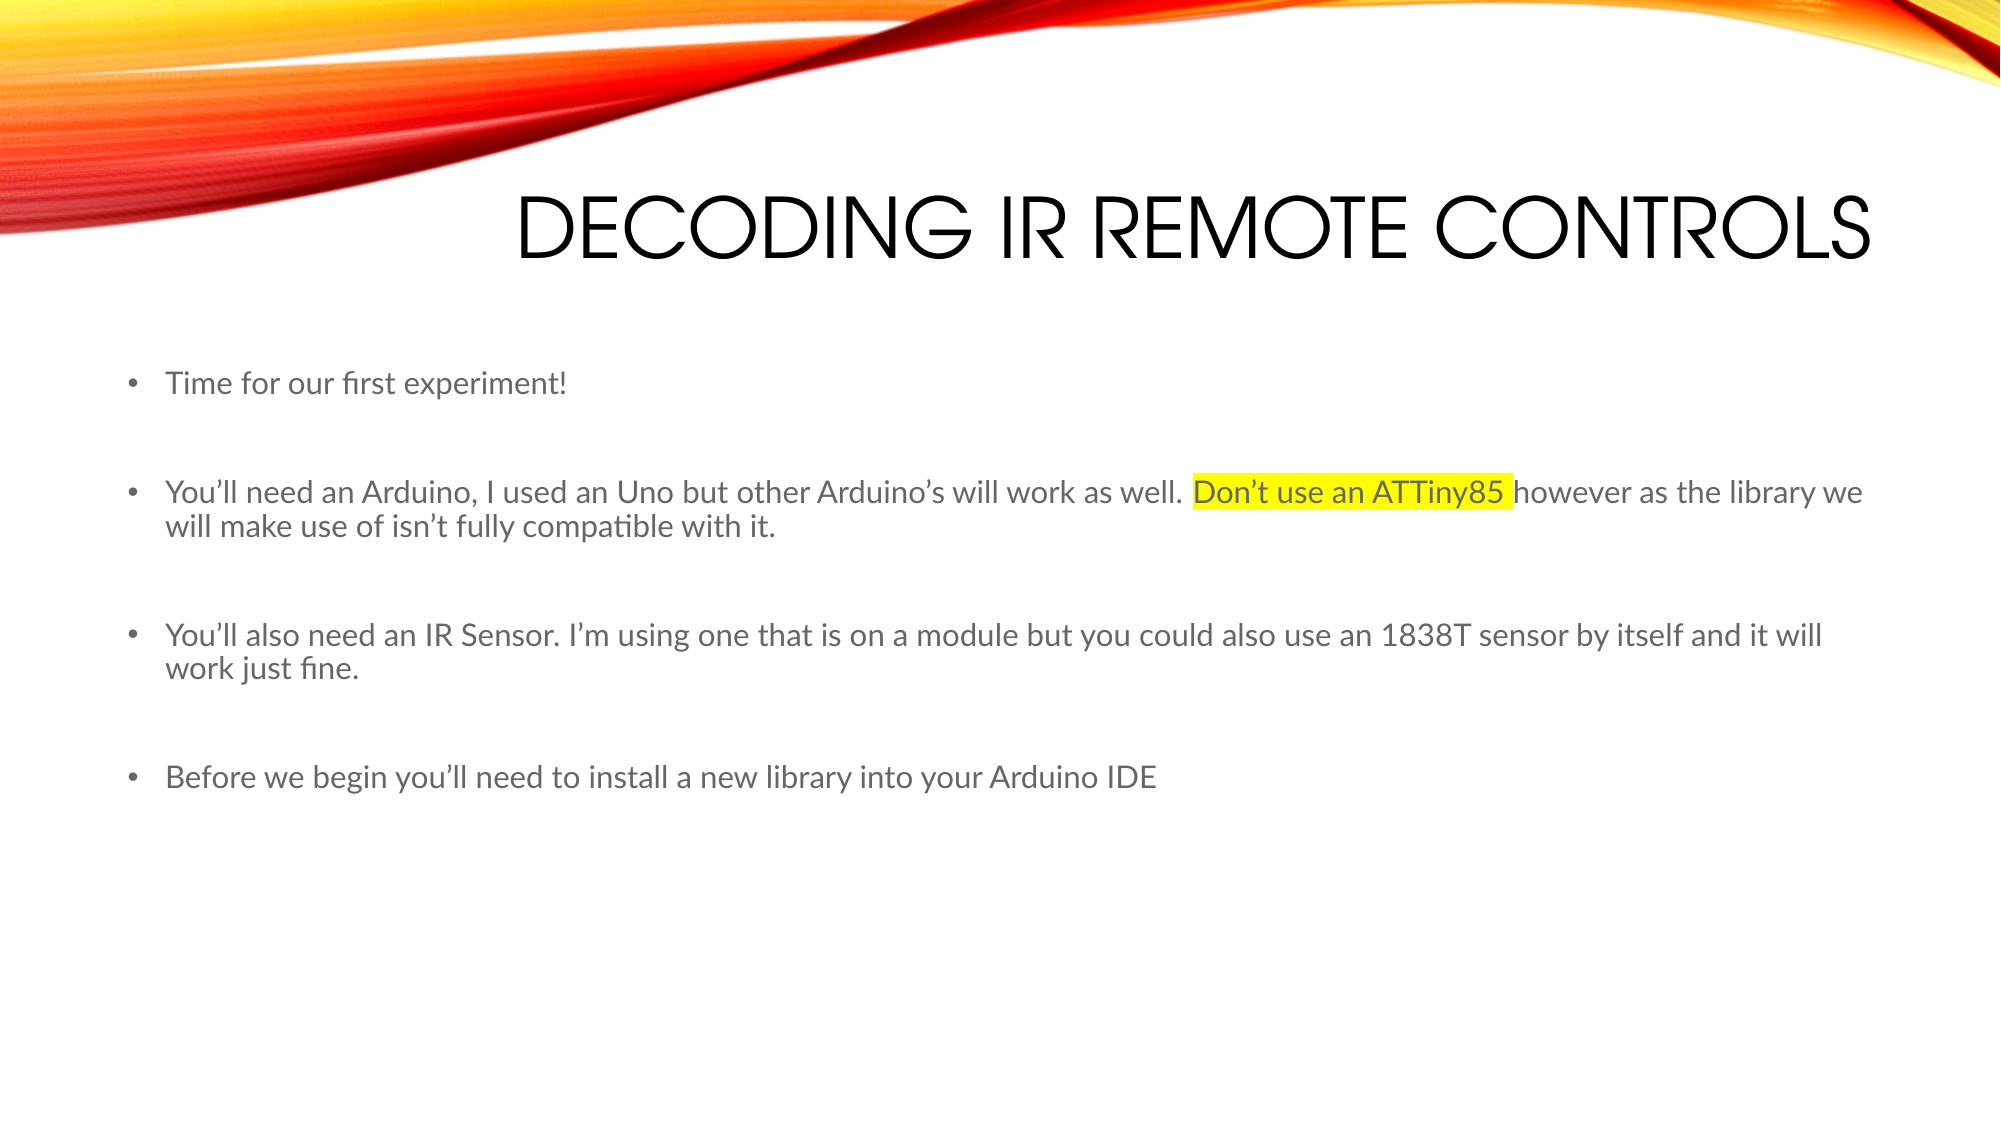

# Decoding IR Remote Controls
Time for our first experiment!

You’ll need an Arduino, I used an Uno but other Arduino’s will work as well. Don’t use an ATTiny85 however as the library we will make use of isn’t fully compatible with it.

You’ll also need an IR Sensor. I’m using one that is on a module but you could also use an 1838T sensor by itself and it will work just fine.

Before we begin you’ll need to install a new library into your Arduino IDE